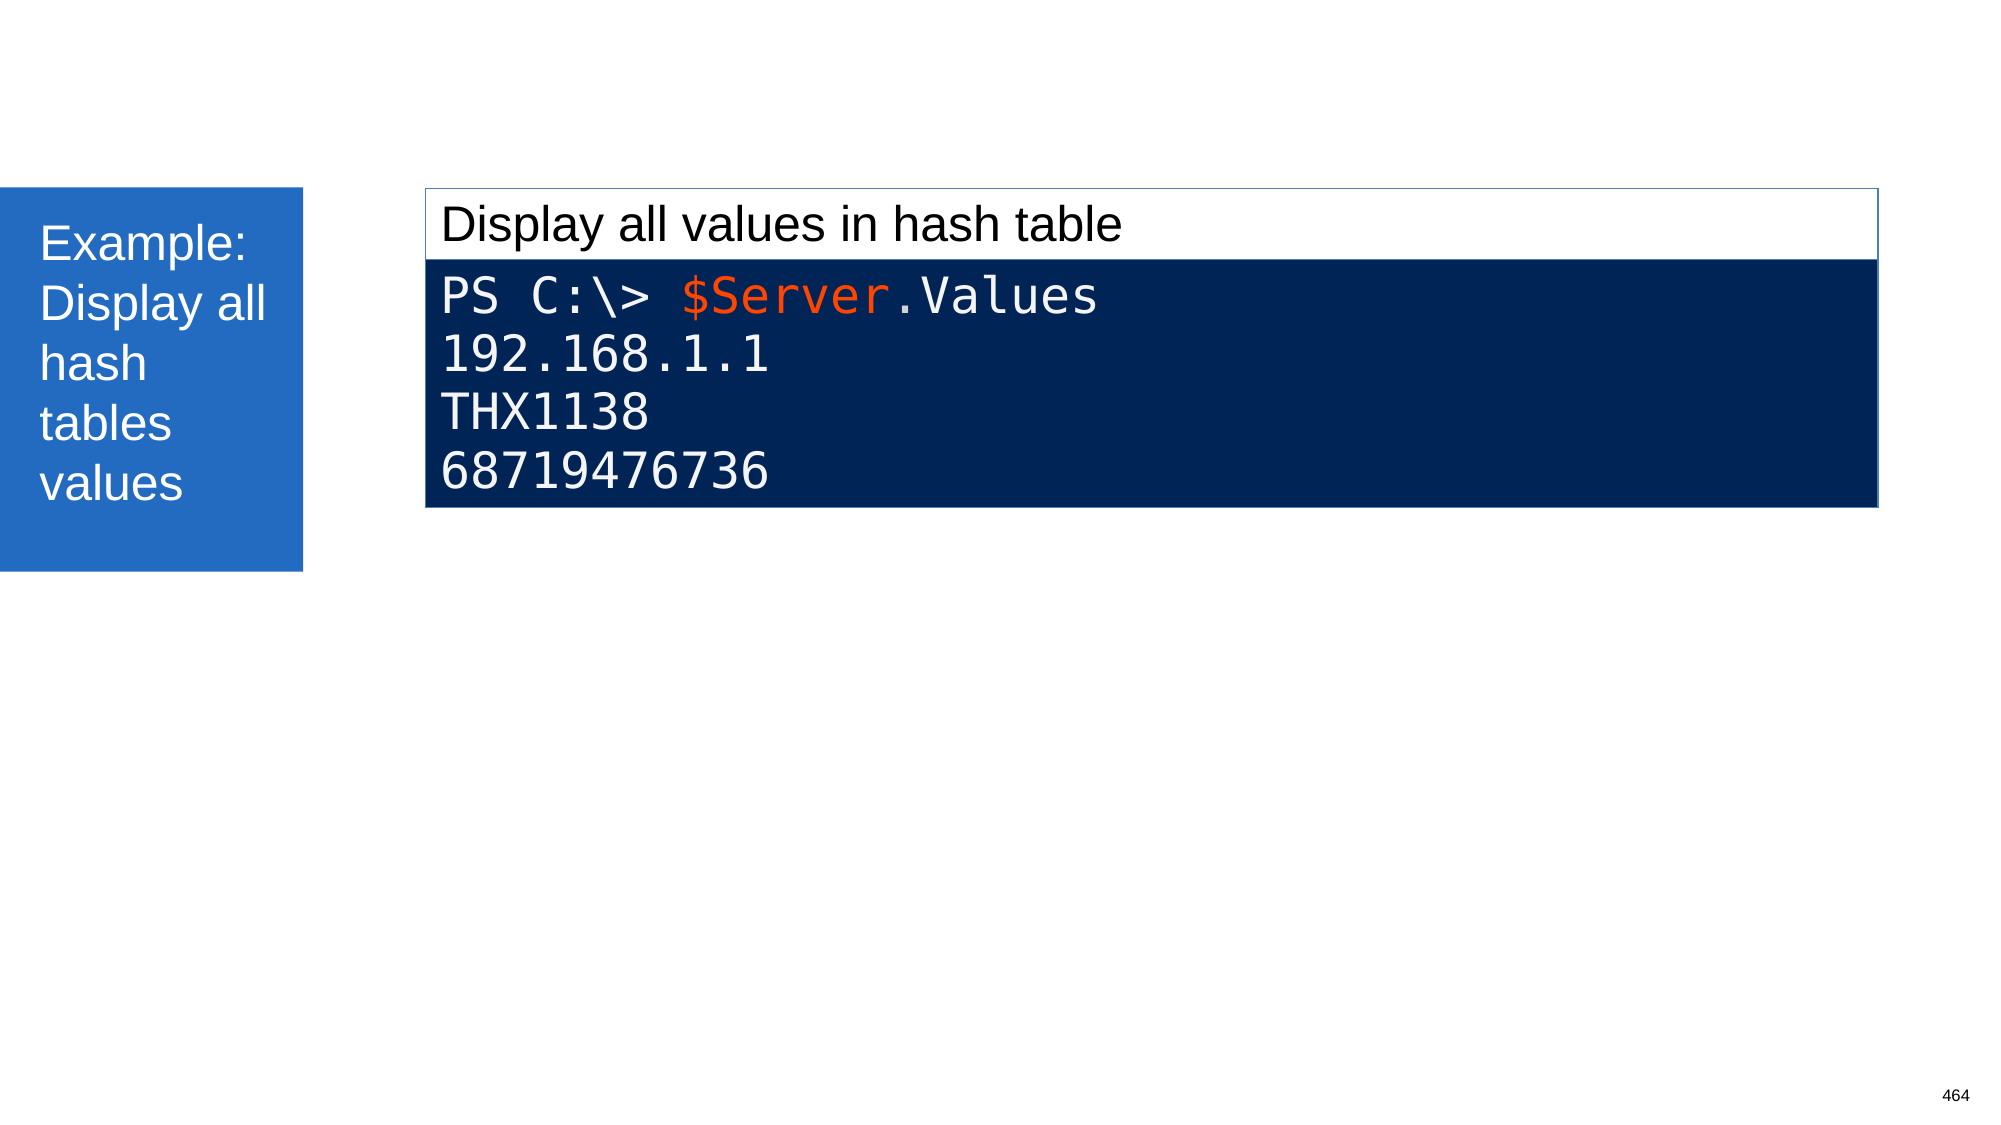

Example:
Display all hash tables values
| Display all values in hash table |
| --- |
| PS C:\> $Server.Values 192.168.1.1 THX1138 68719476736 |
464